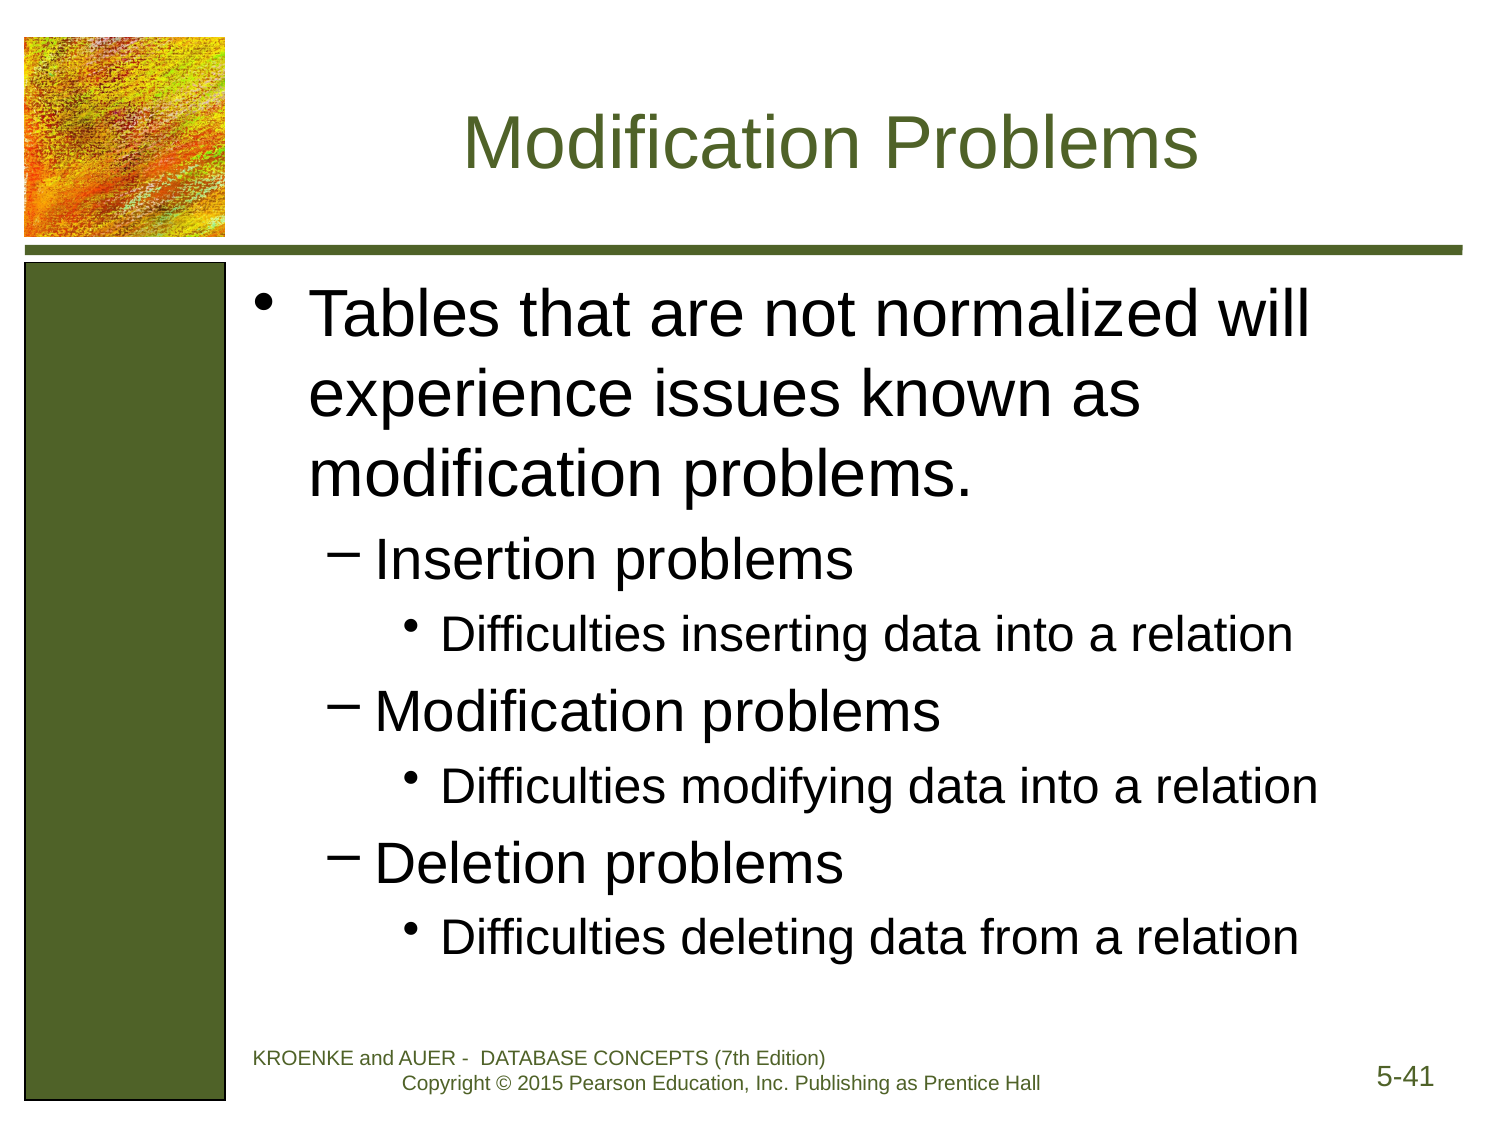

# Modification Problems
Tables that are not normalized will experience issues known as modification problems.
Insertion problems
Difficulties inserting data into a relation
Modification problems
Difficulties modifying data into a relation
Deletion problems
Difficulties deleting data from a relation

KROENKE and AUER -  DATABASE CONCEPTS (7th Edition)                                                                     Copyright © 2015 Pearson Education, Inc. Publishing as Prentice Hall
5-41